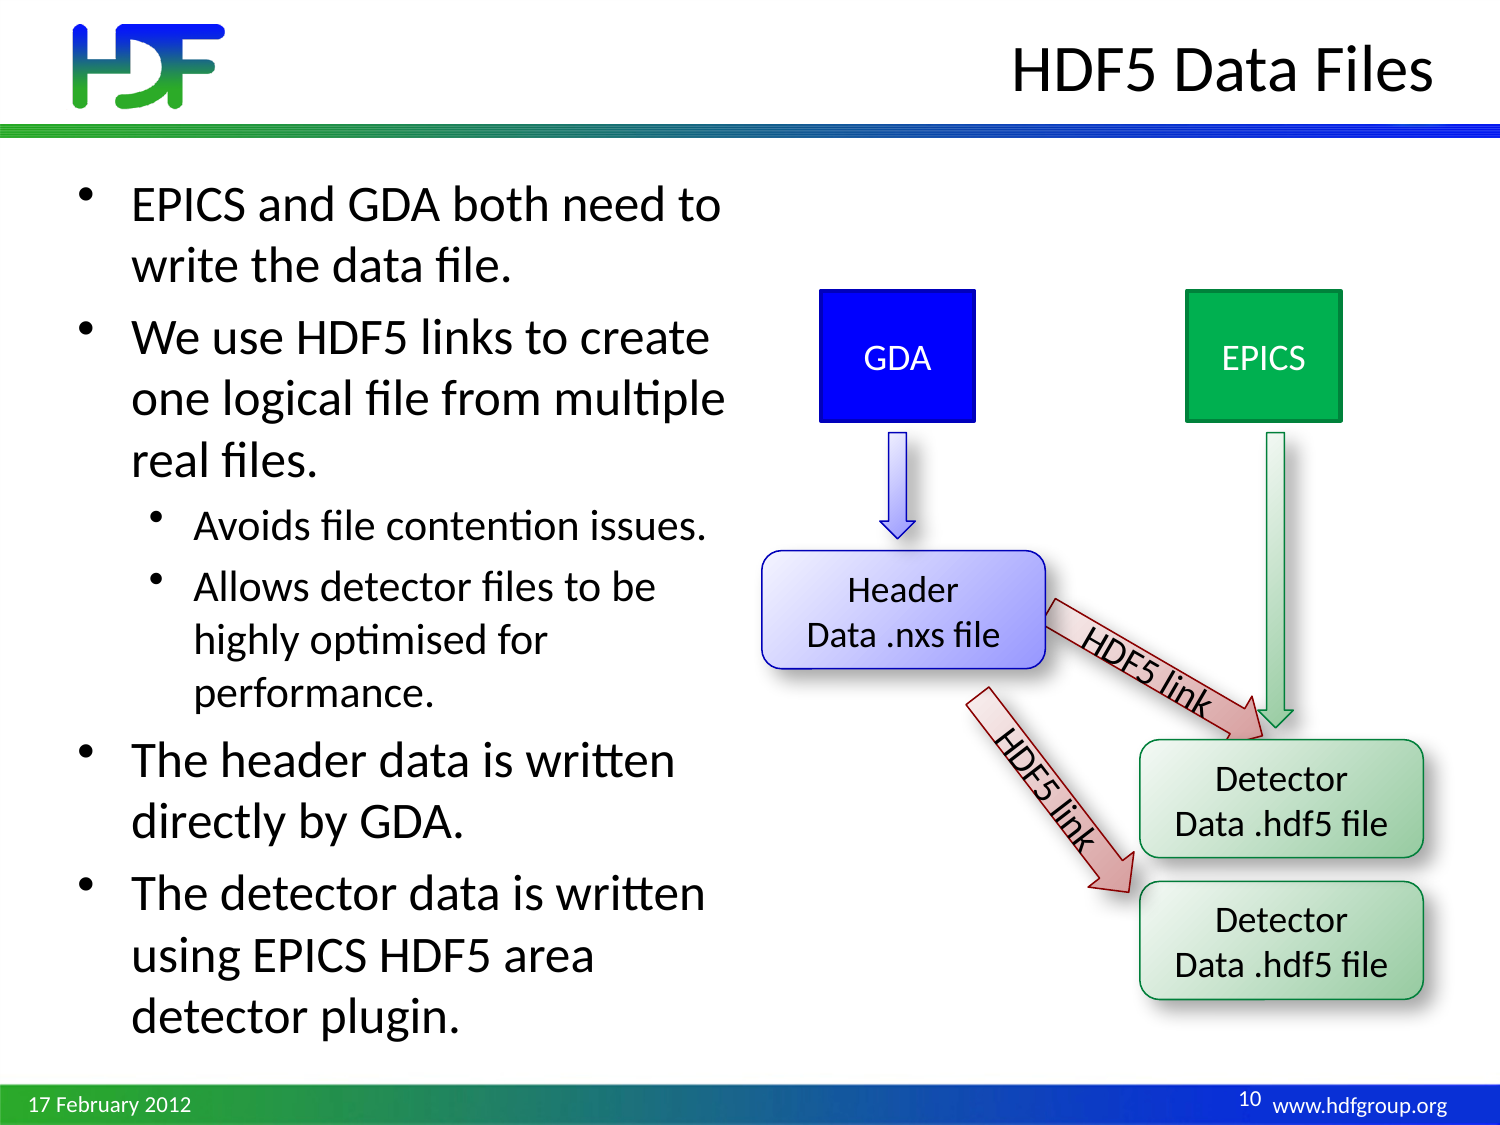

# HDF5 Data Files
EPICS and GDA both need to write the data file.
We use HDF5 links to create one logical file from multiple real files.
Avoids file contention issues.
Allows detector files to be highly optimised for performance.
The header data is written directly by GDA.
The detector data is written using EPICS HDF5 area detector plugin.
GDA
EPICS

Header Data .nxs file
HDF5 link
Detector Data .hdf5 file
HDF5 link
Detector Data .hdf5 file

10
17 February 2012